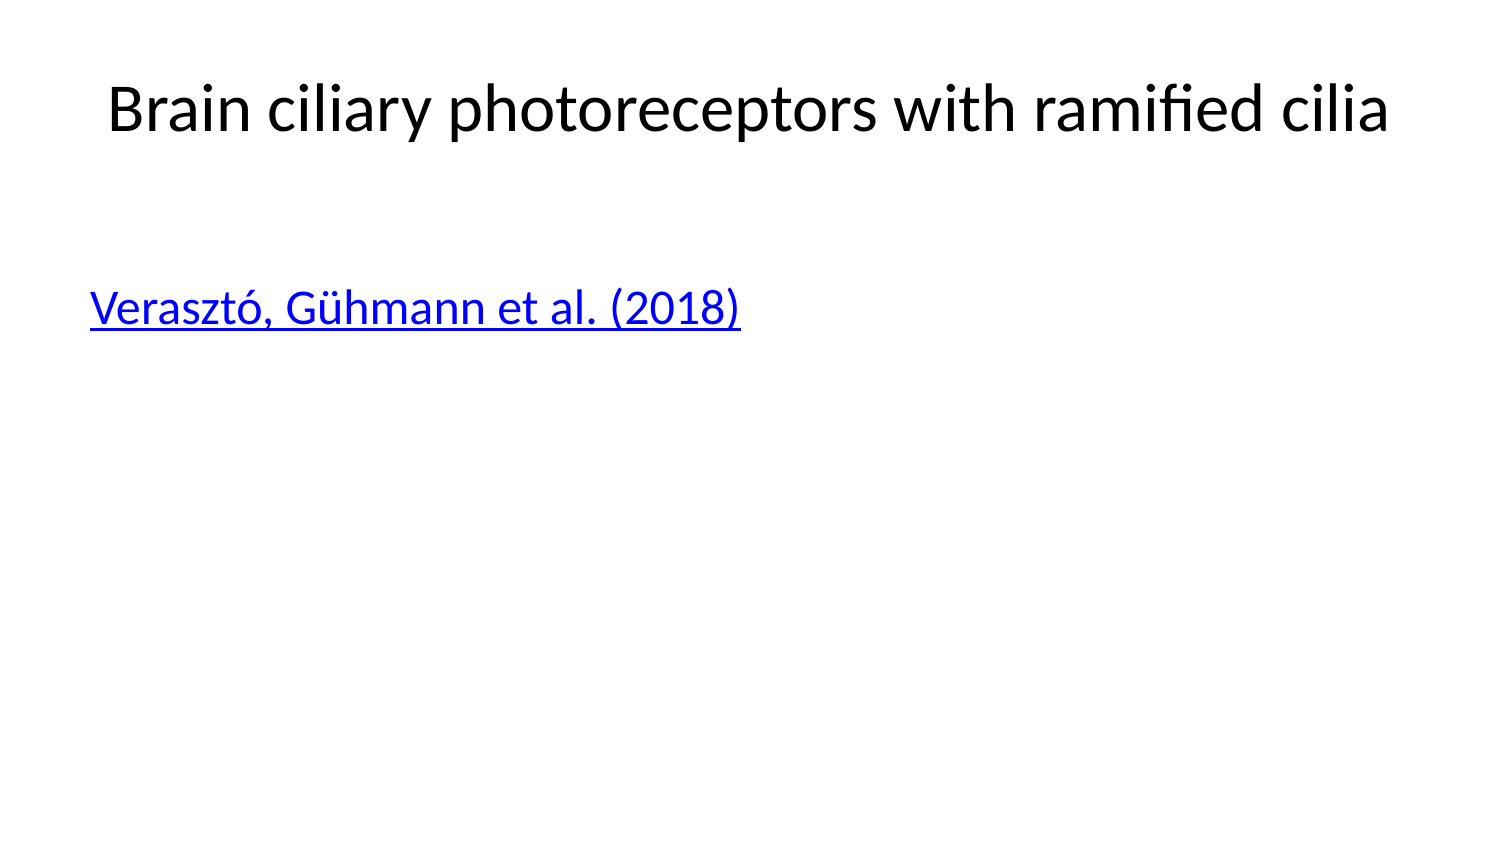

# Brain ciliary photoreceptors with ramified cilia

Verasztó, Gühmann et al. (2018)